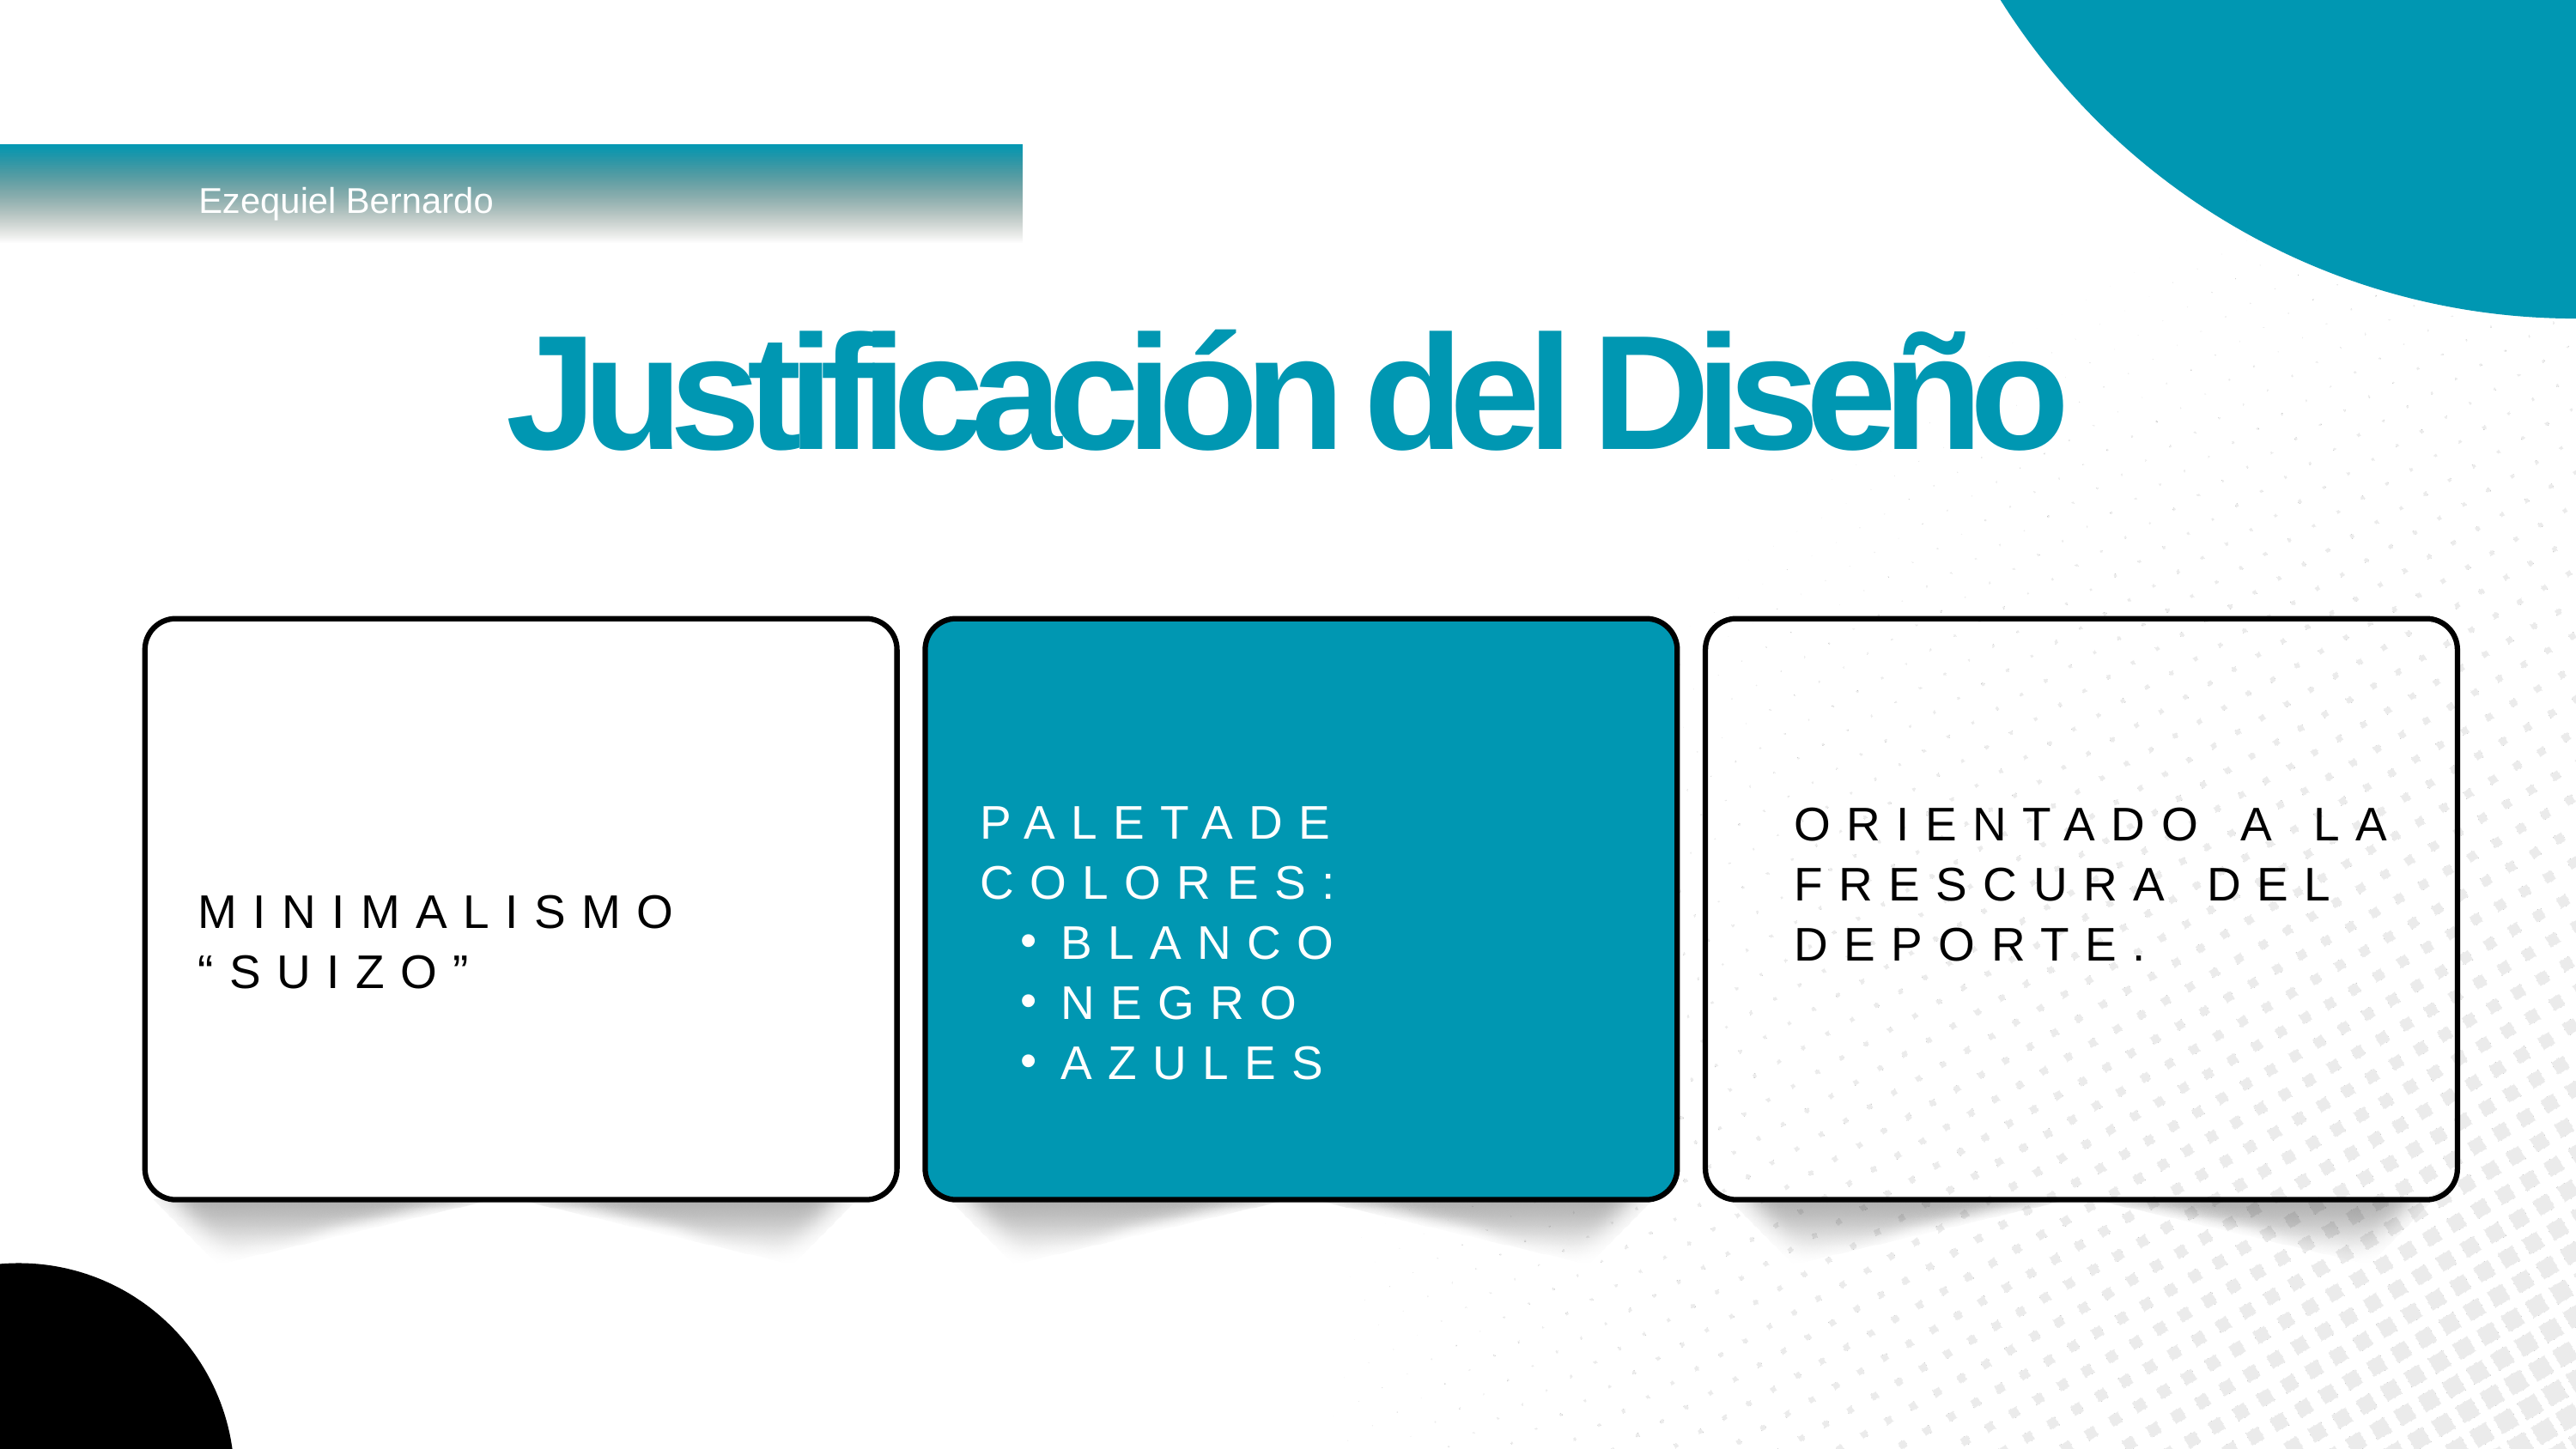

Ezequiel Bernardo
Justificación del Diseño

PALETADE COLORES:
BLANCO
NEGRO
AZULES
ORIENTADO A LA FRESCURA DEL DEPORTE.
MINIMALISMO “SUIZO”